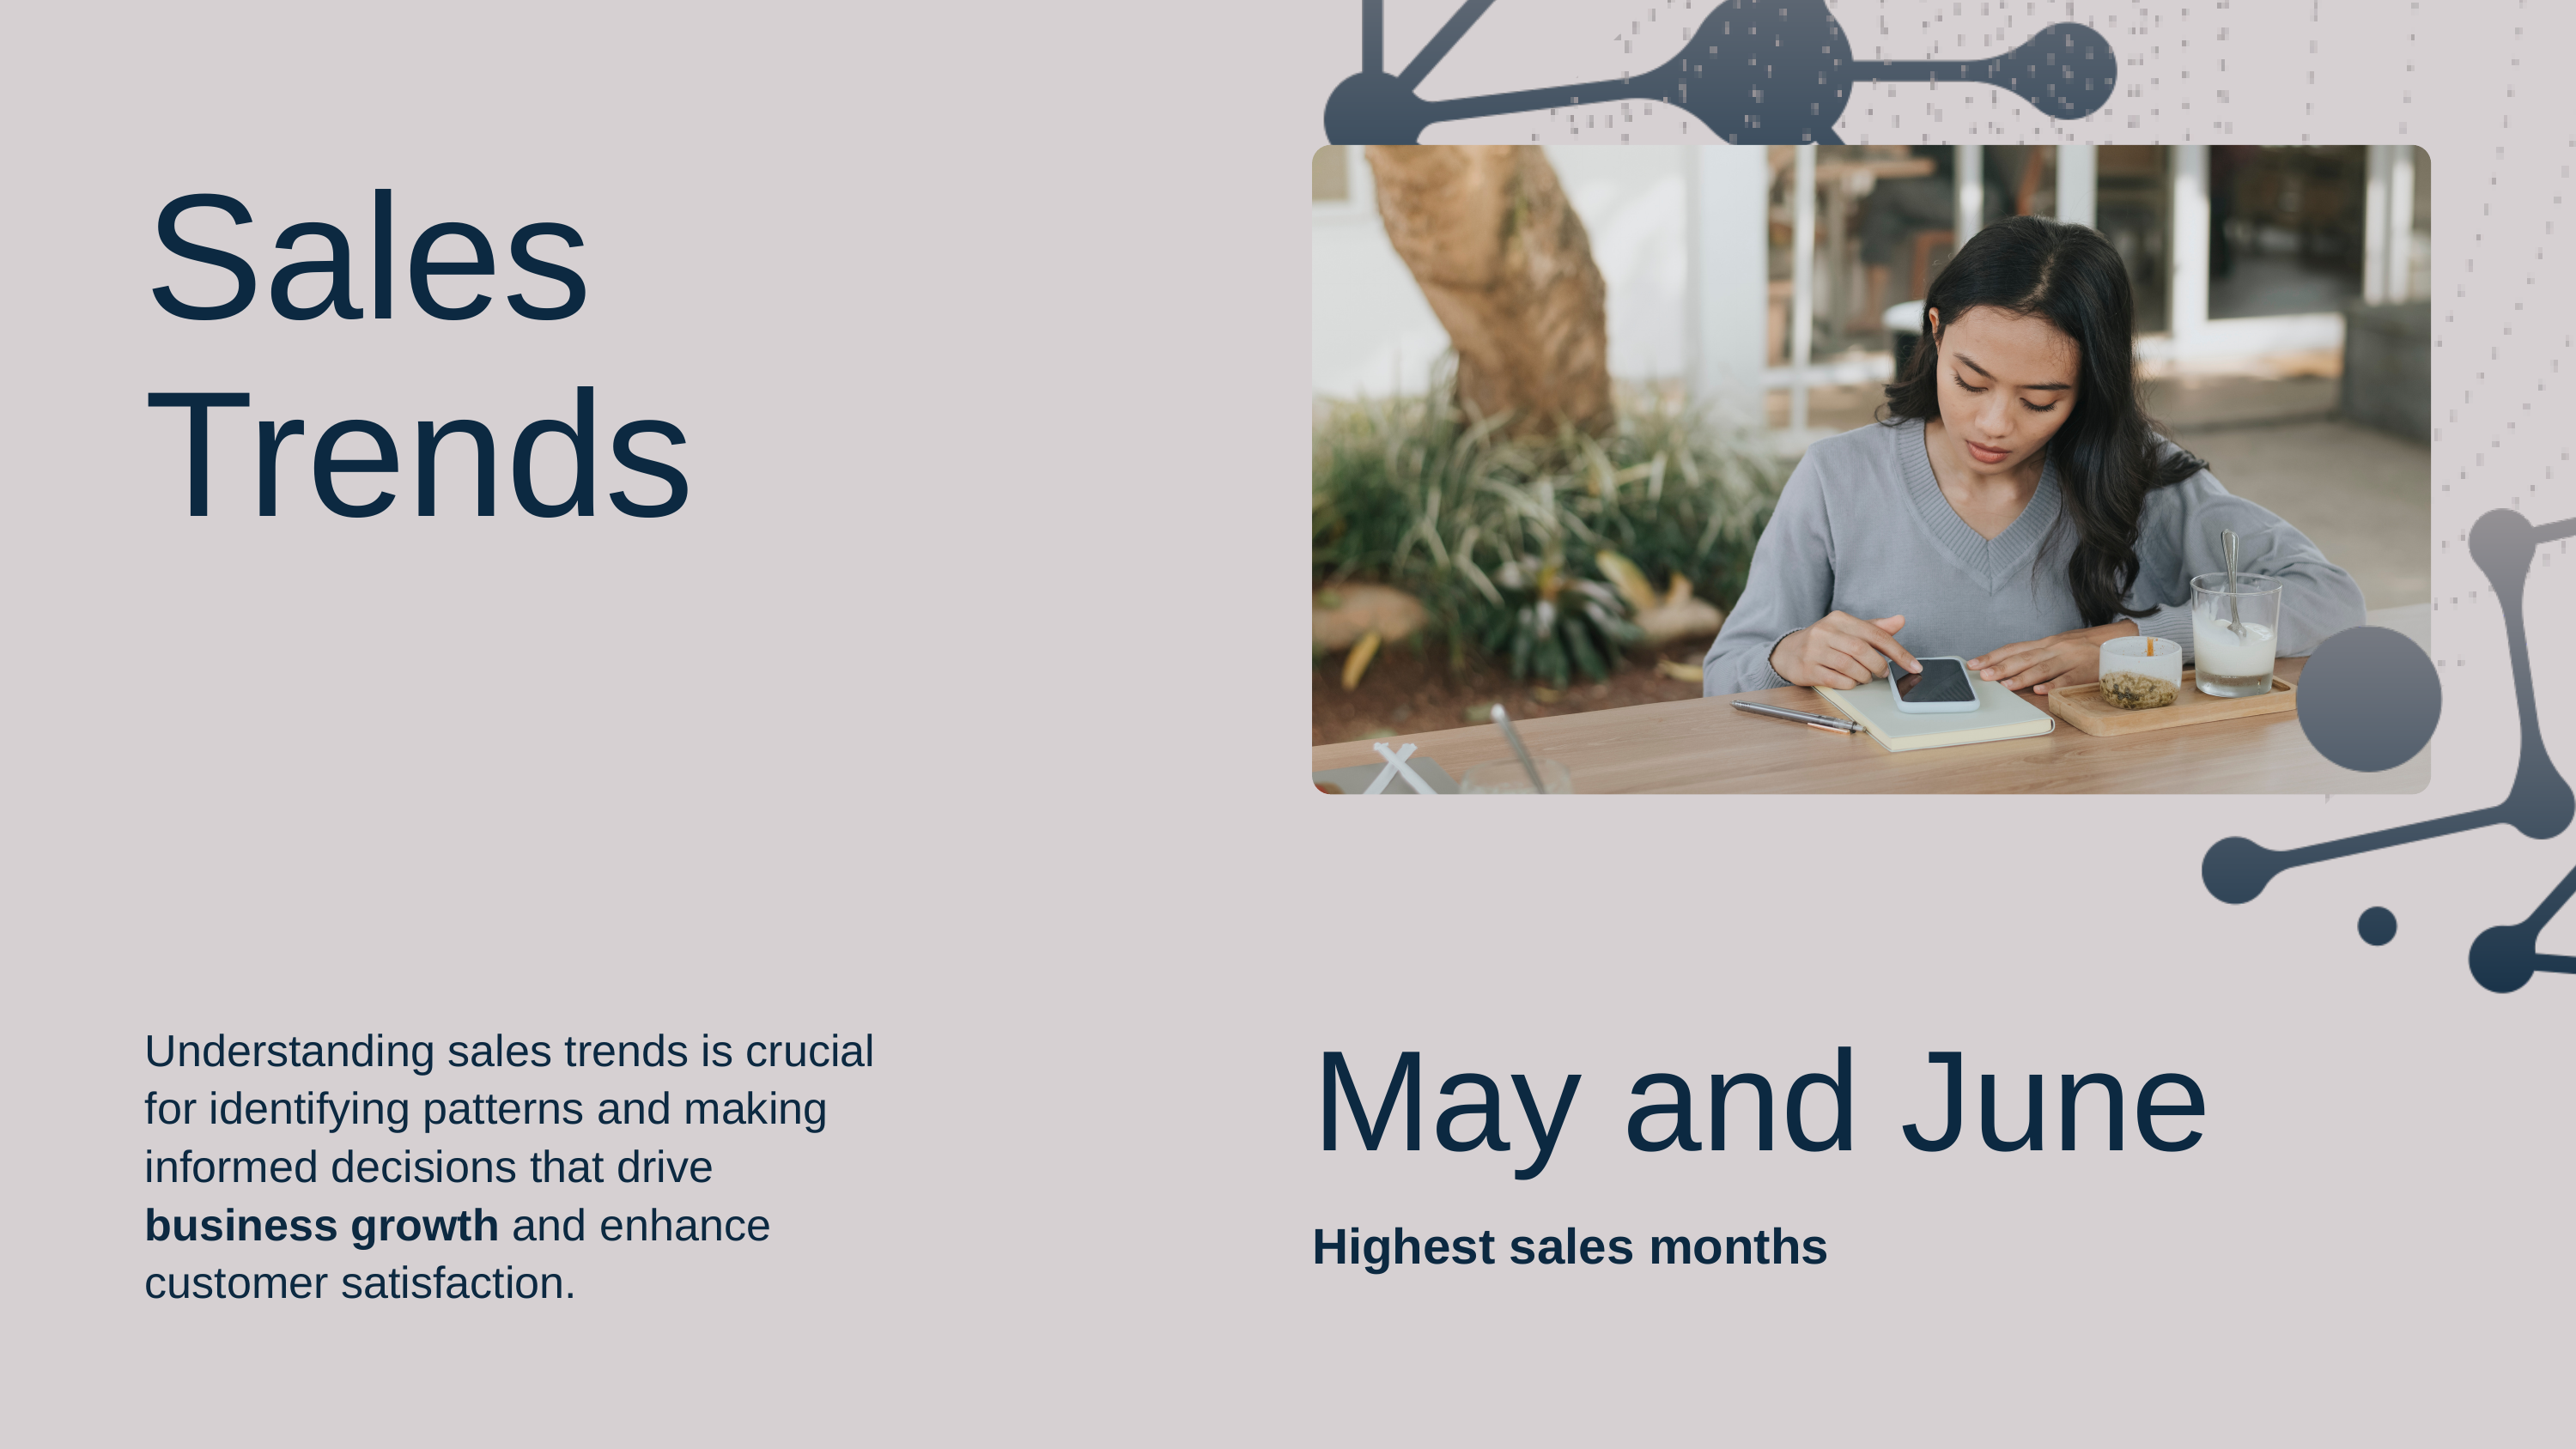

Sales Trends

May and June
Highest sales months
Understanding sales trends is crucial for identifying patterns and making informed decisions that drive business growth and enhance customer satisfaction.